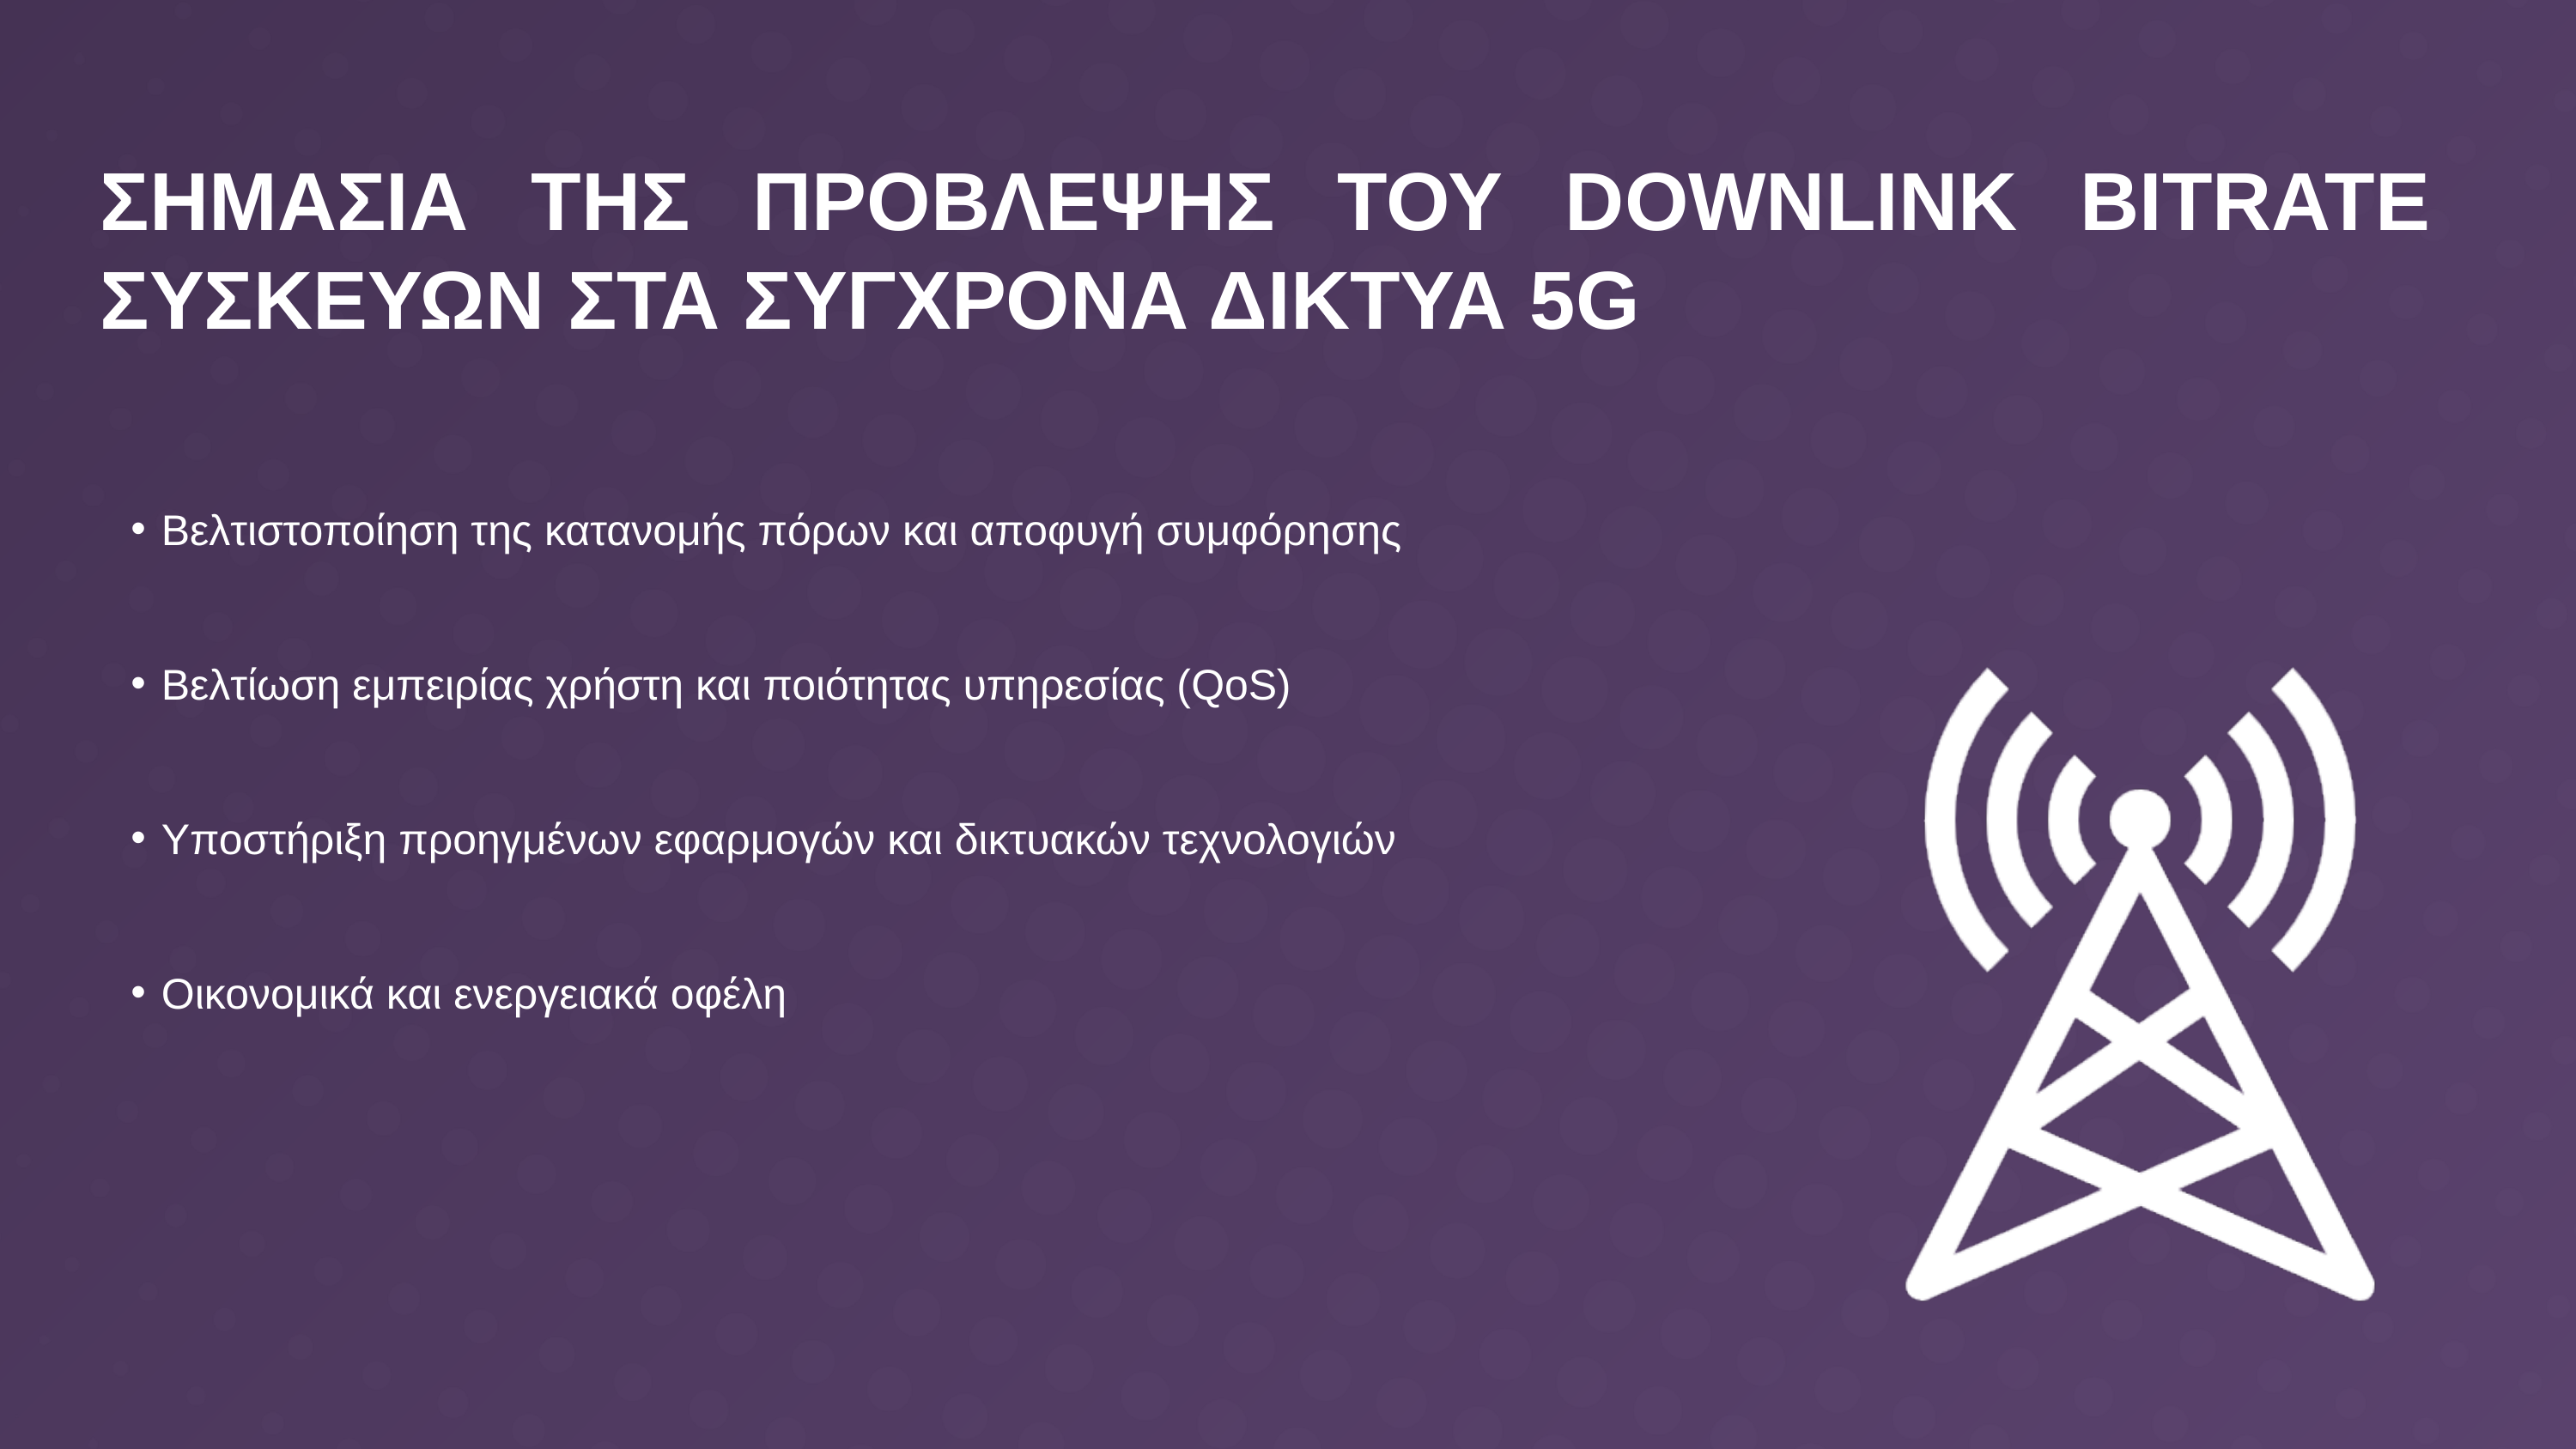

ΣΗΜΑΣΙΑ ΤΗΣ ΠΡΟΒΛΕΨΗΣ ΤΟΥ DOWNLINK BITRATE ΣΥΣΚΕΥΩΝ ΣΤΑ ΣΥΓΧΡΟΝΑ ΔΙΚΤΥΑ 5G

Βελτιστοποίηση της κατανομής πόρων και αποφυγή συμφόρησης

Βελτίωση εμπειρίας χρήστη και ποιότητας υπηρεσίας (QoS)

Υποστήριξη προηγμένων εφαρμογών και δικτυακών τεχνολογιών

Οικονομικά και ενεργειακά οφέλη